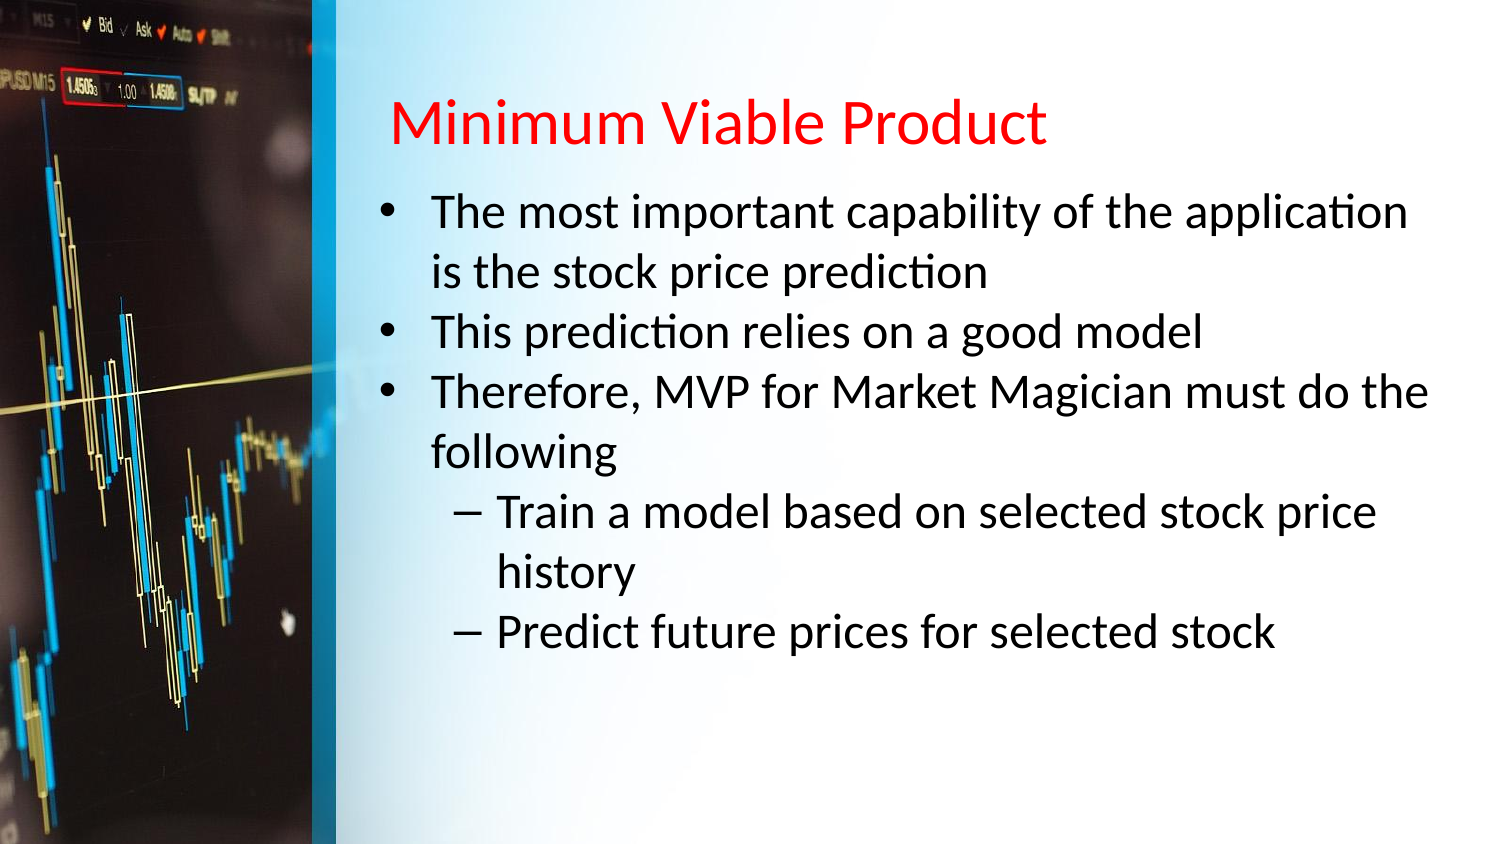

# Minimum Viable Product
The most important capability of the application is the stock price prediction
This prediction relies on a good model
Therefore, MVP for Market Magician must do the following
Train a model based on selected stock price history
Predict future prices for selected stock